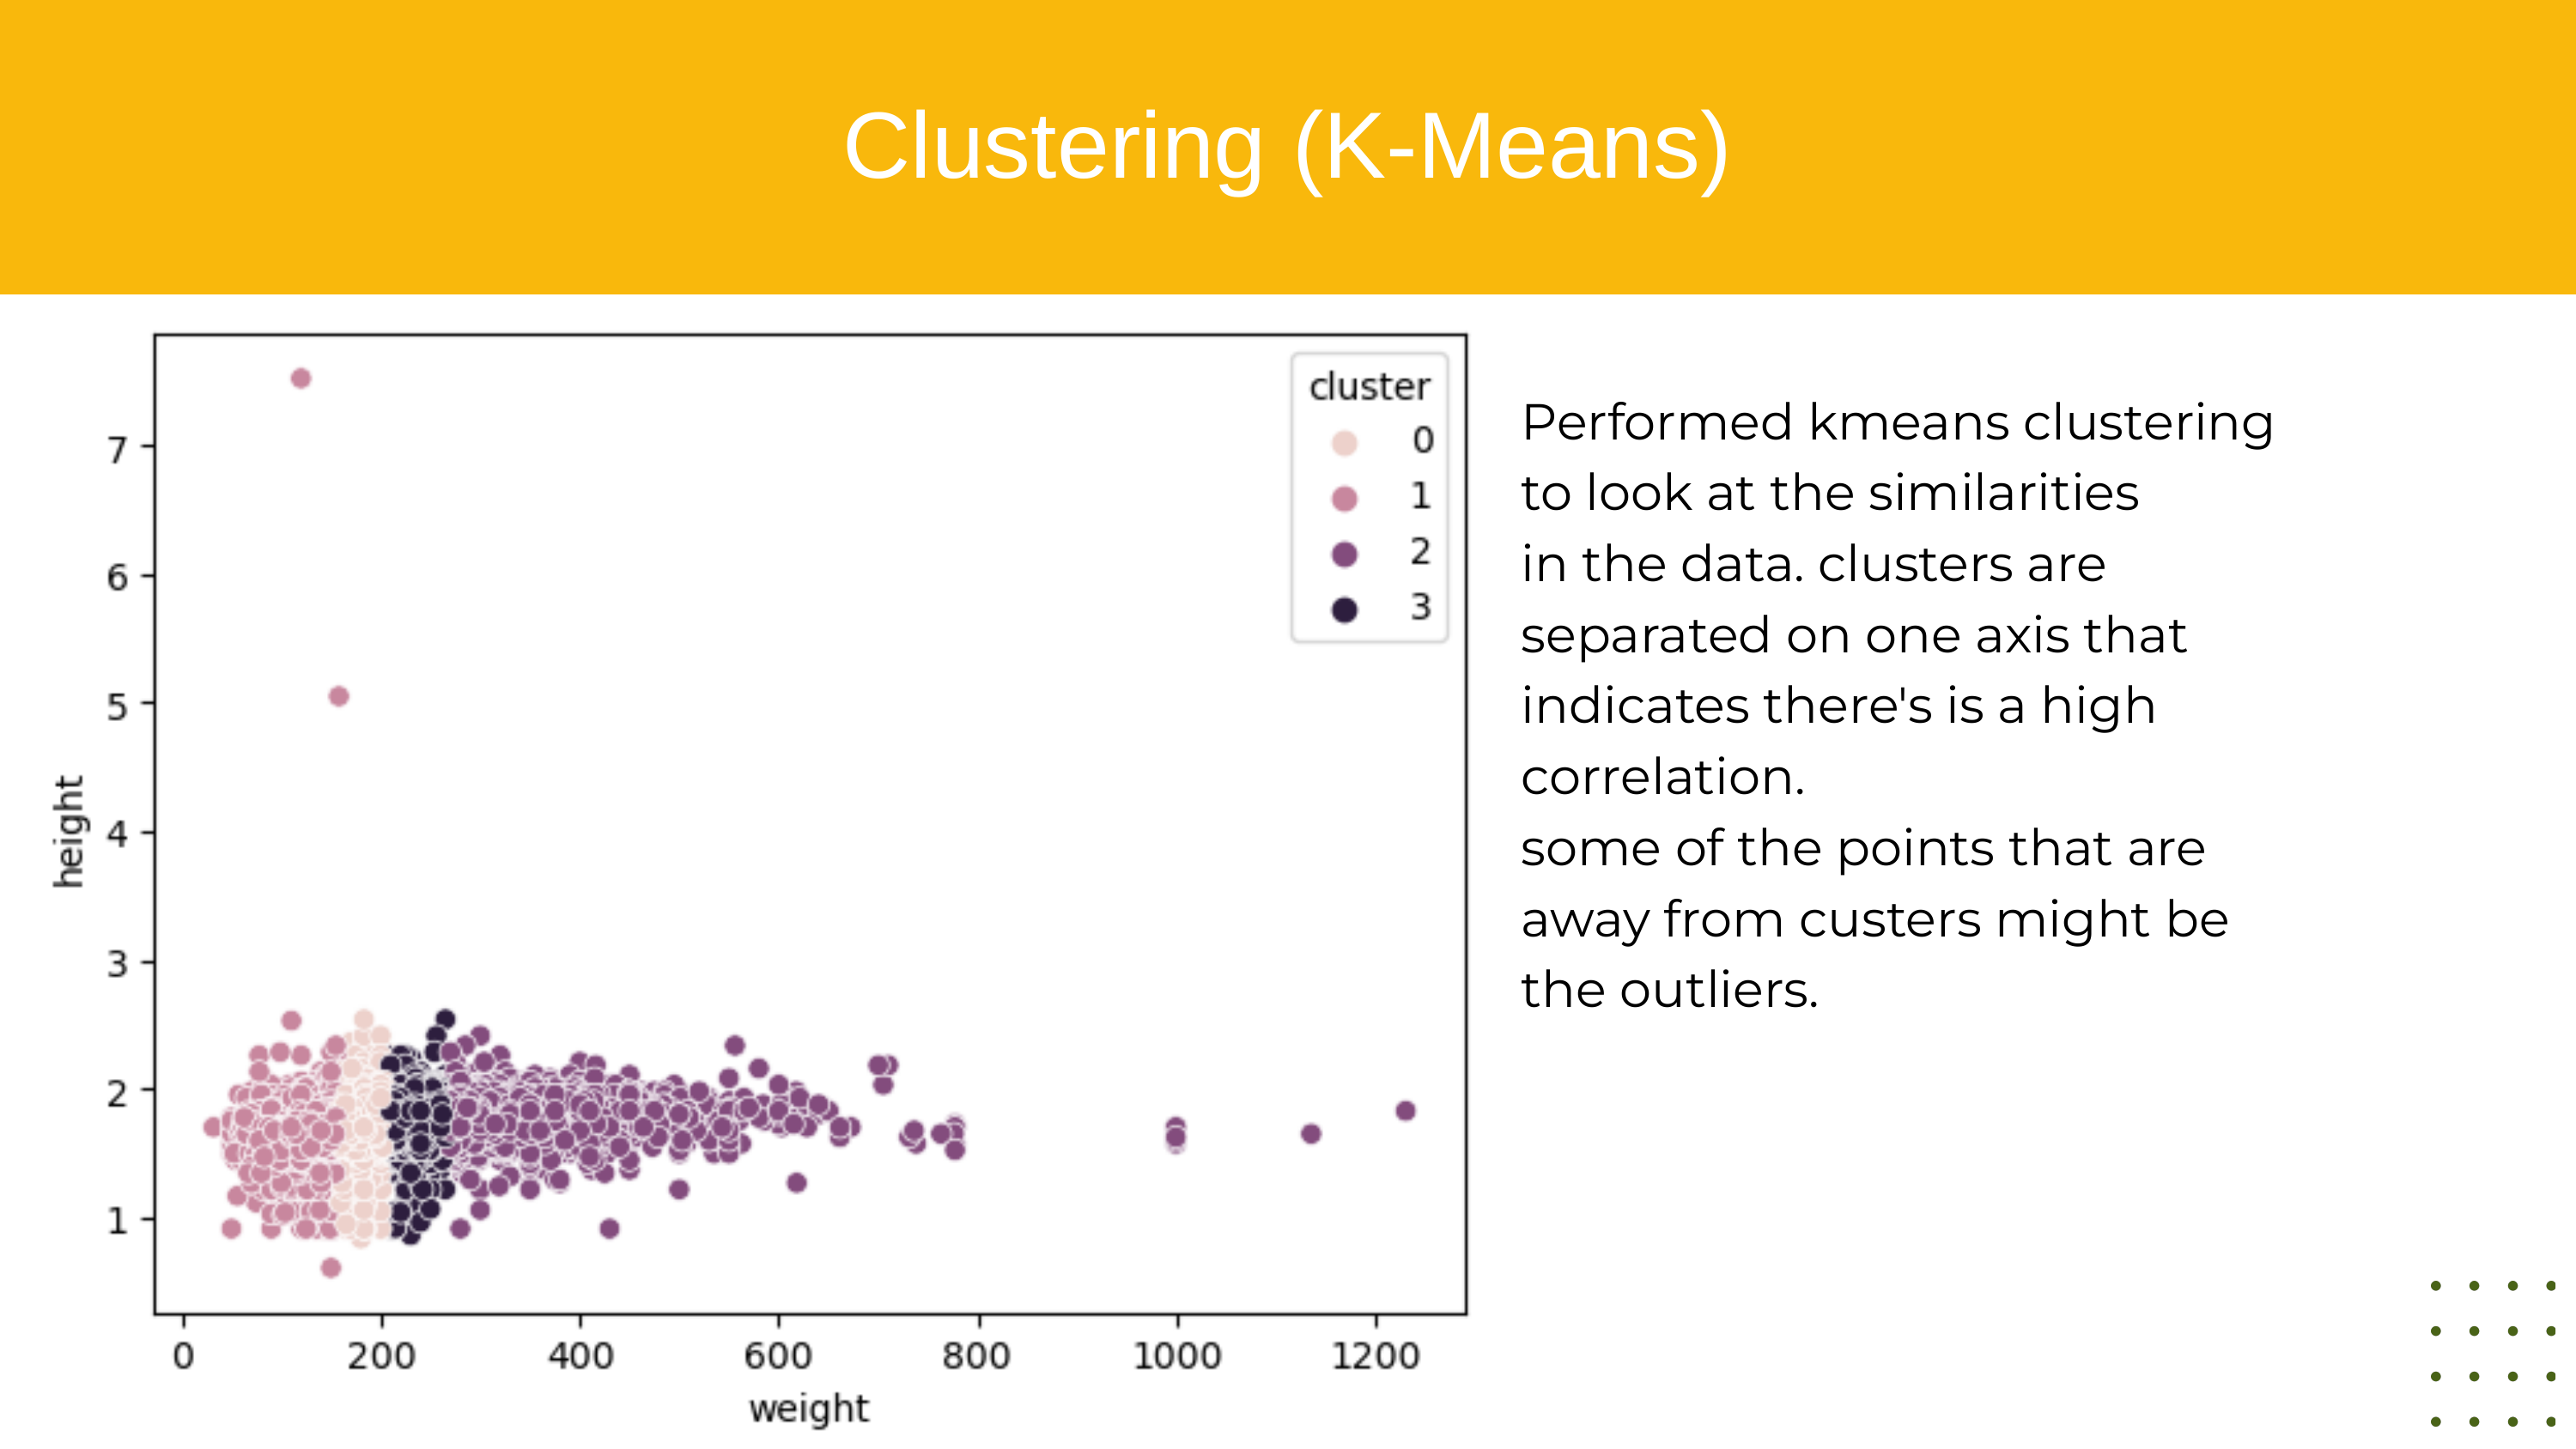

Clustering (K-Means)

Performed kmeans clustering to look at the similarities
in the data. clusters are separated on one axis that indicates there's is a high correlation.
some of the points that are away from custers might be the outliers.